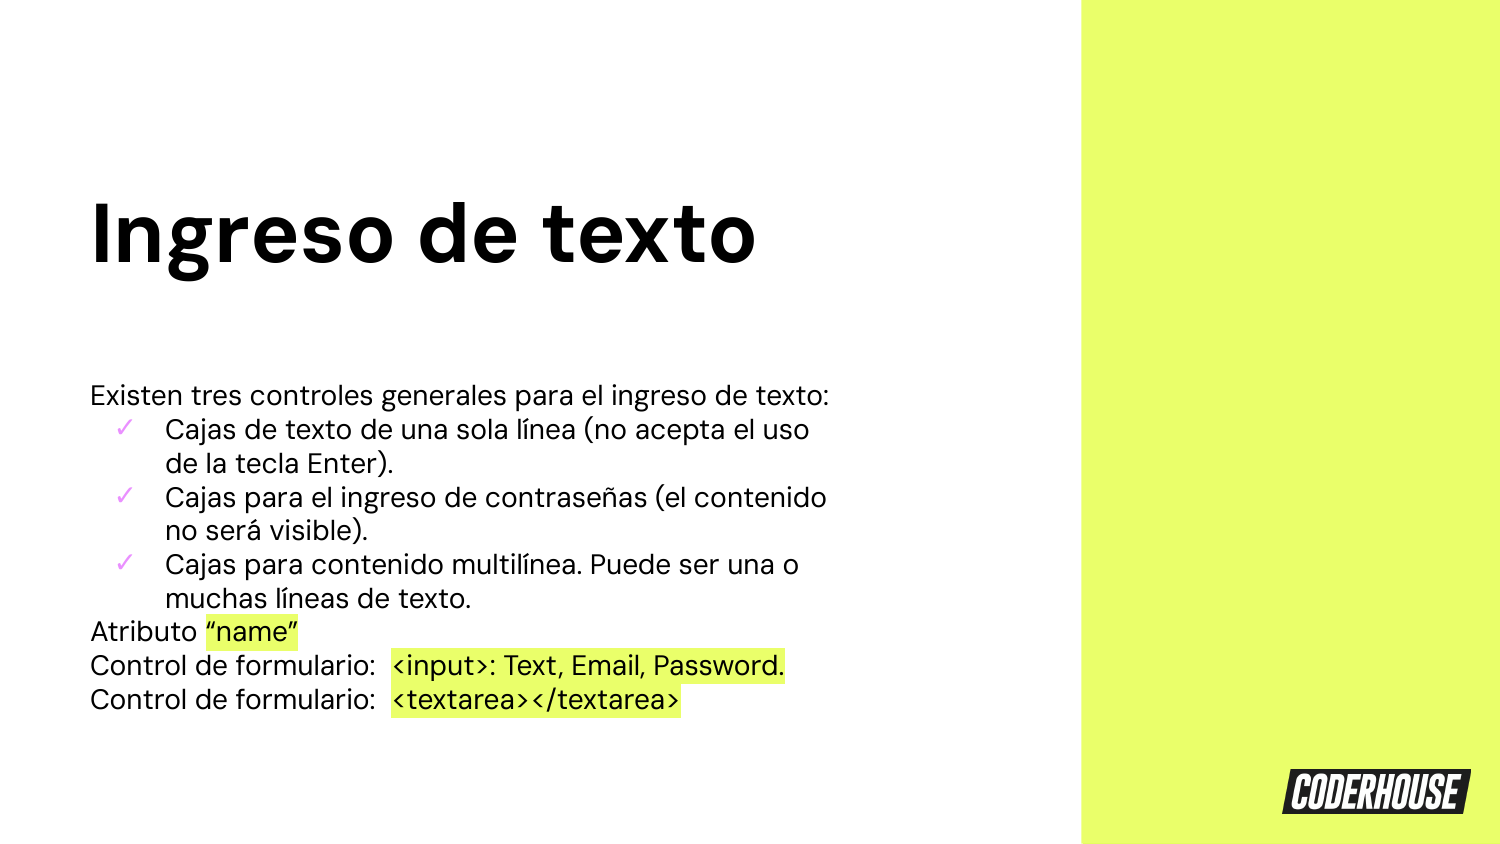

Ingreso de texto
Existen tres controles generales para el ingreso de texto:
Cajas de texto de una sola línea (no acepta el uso de la tecla Enter).
Cajas para el ingreso de contraseñas (el contenido no será visible).
Cajas para contenido multilínea. Puede ser una o muchas líneas de texto.
Atributo “name”
Control de formulario:  <input>: Text, Email, Password.
Control de formulario:  <textarea></textarea>